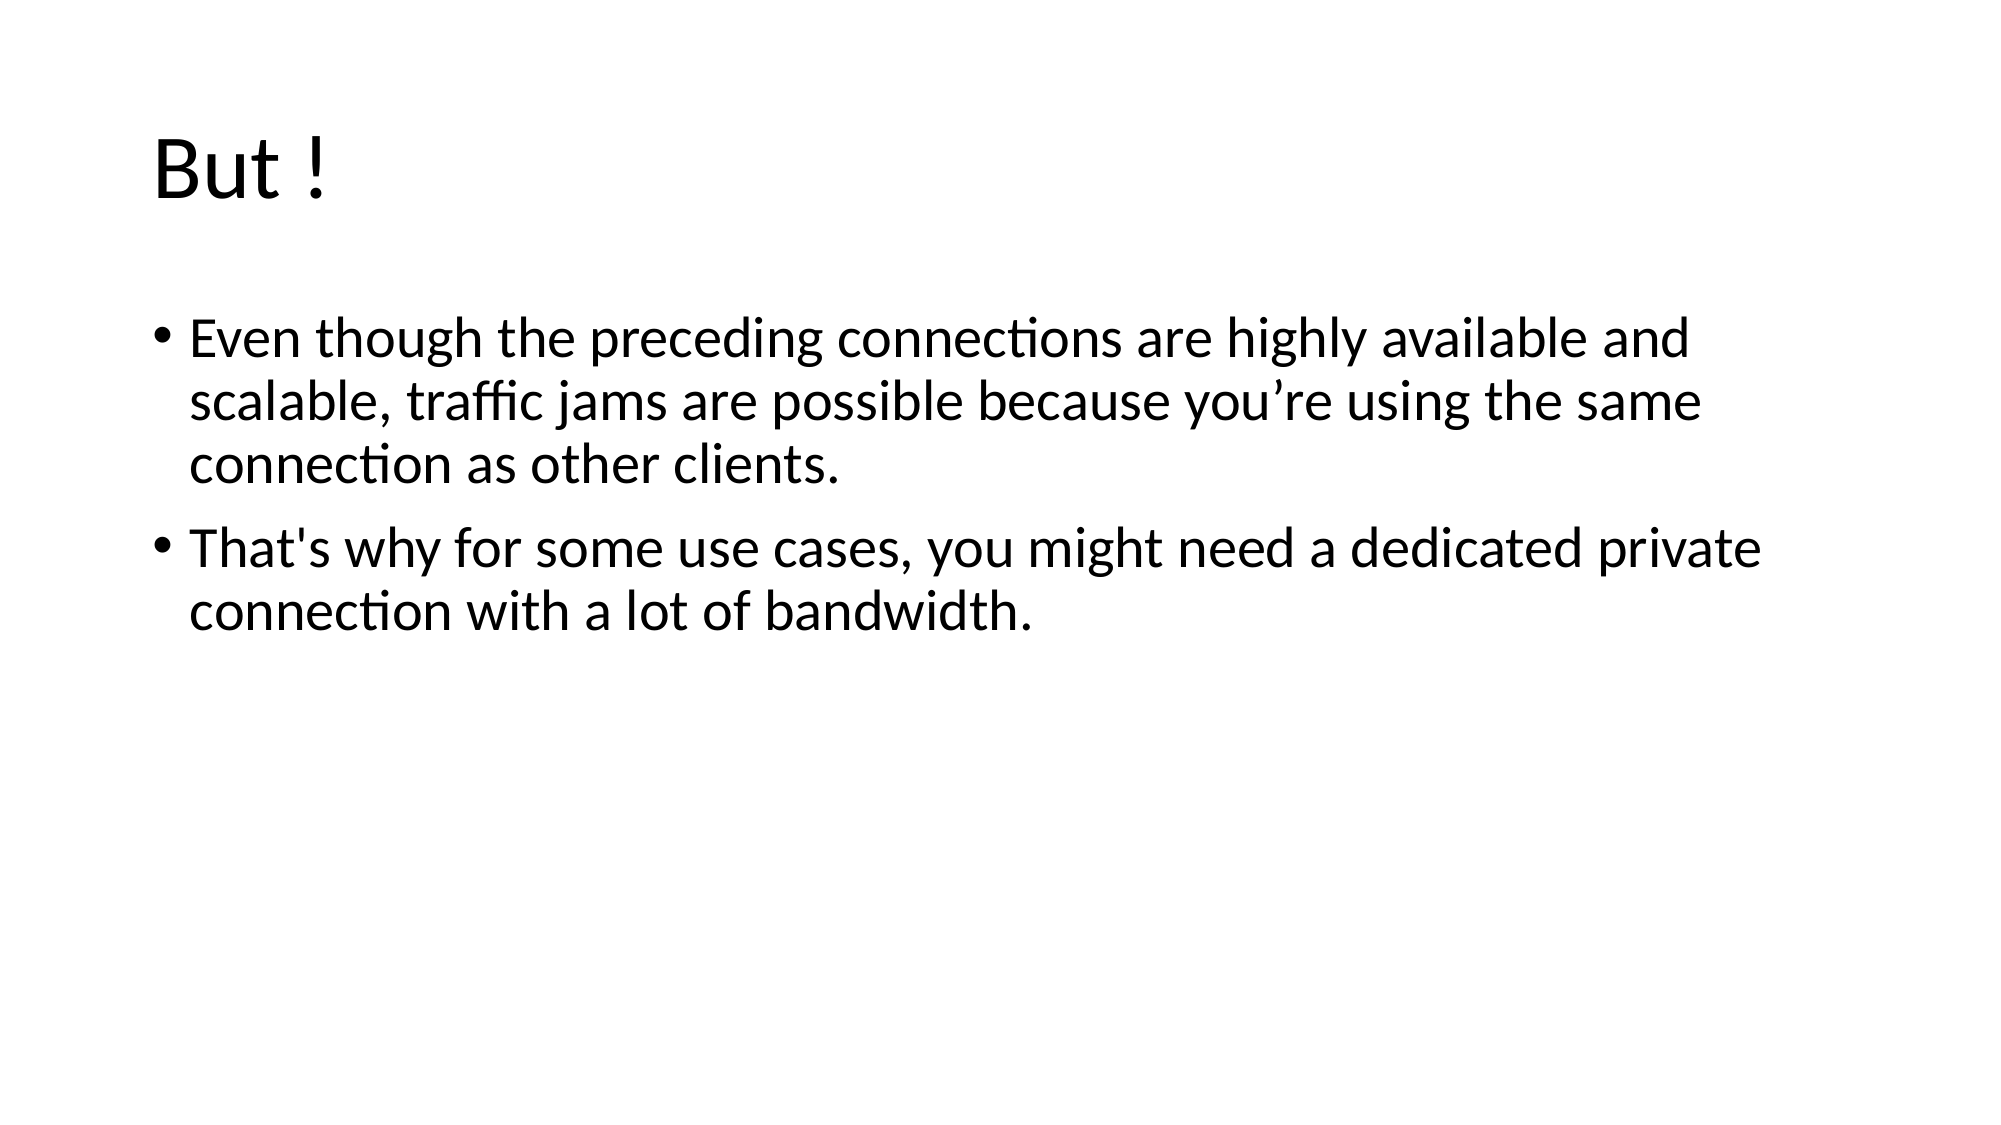

# But !
Even though the preceding connections are highly available and scalable, traffic jams are possible because you’re using the same connection as other clients.
That's why for some use cases, you might need a dedicated private connection with a lot of bandwidth.